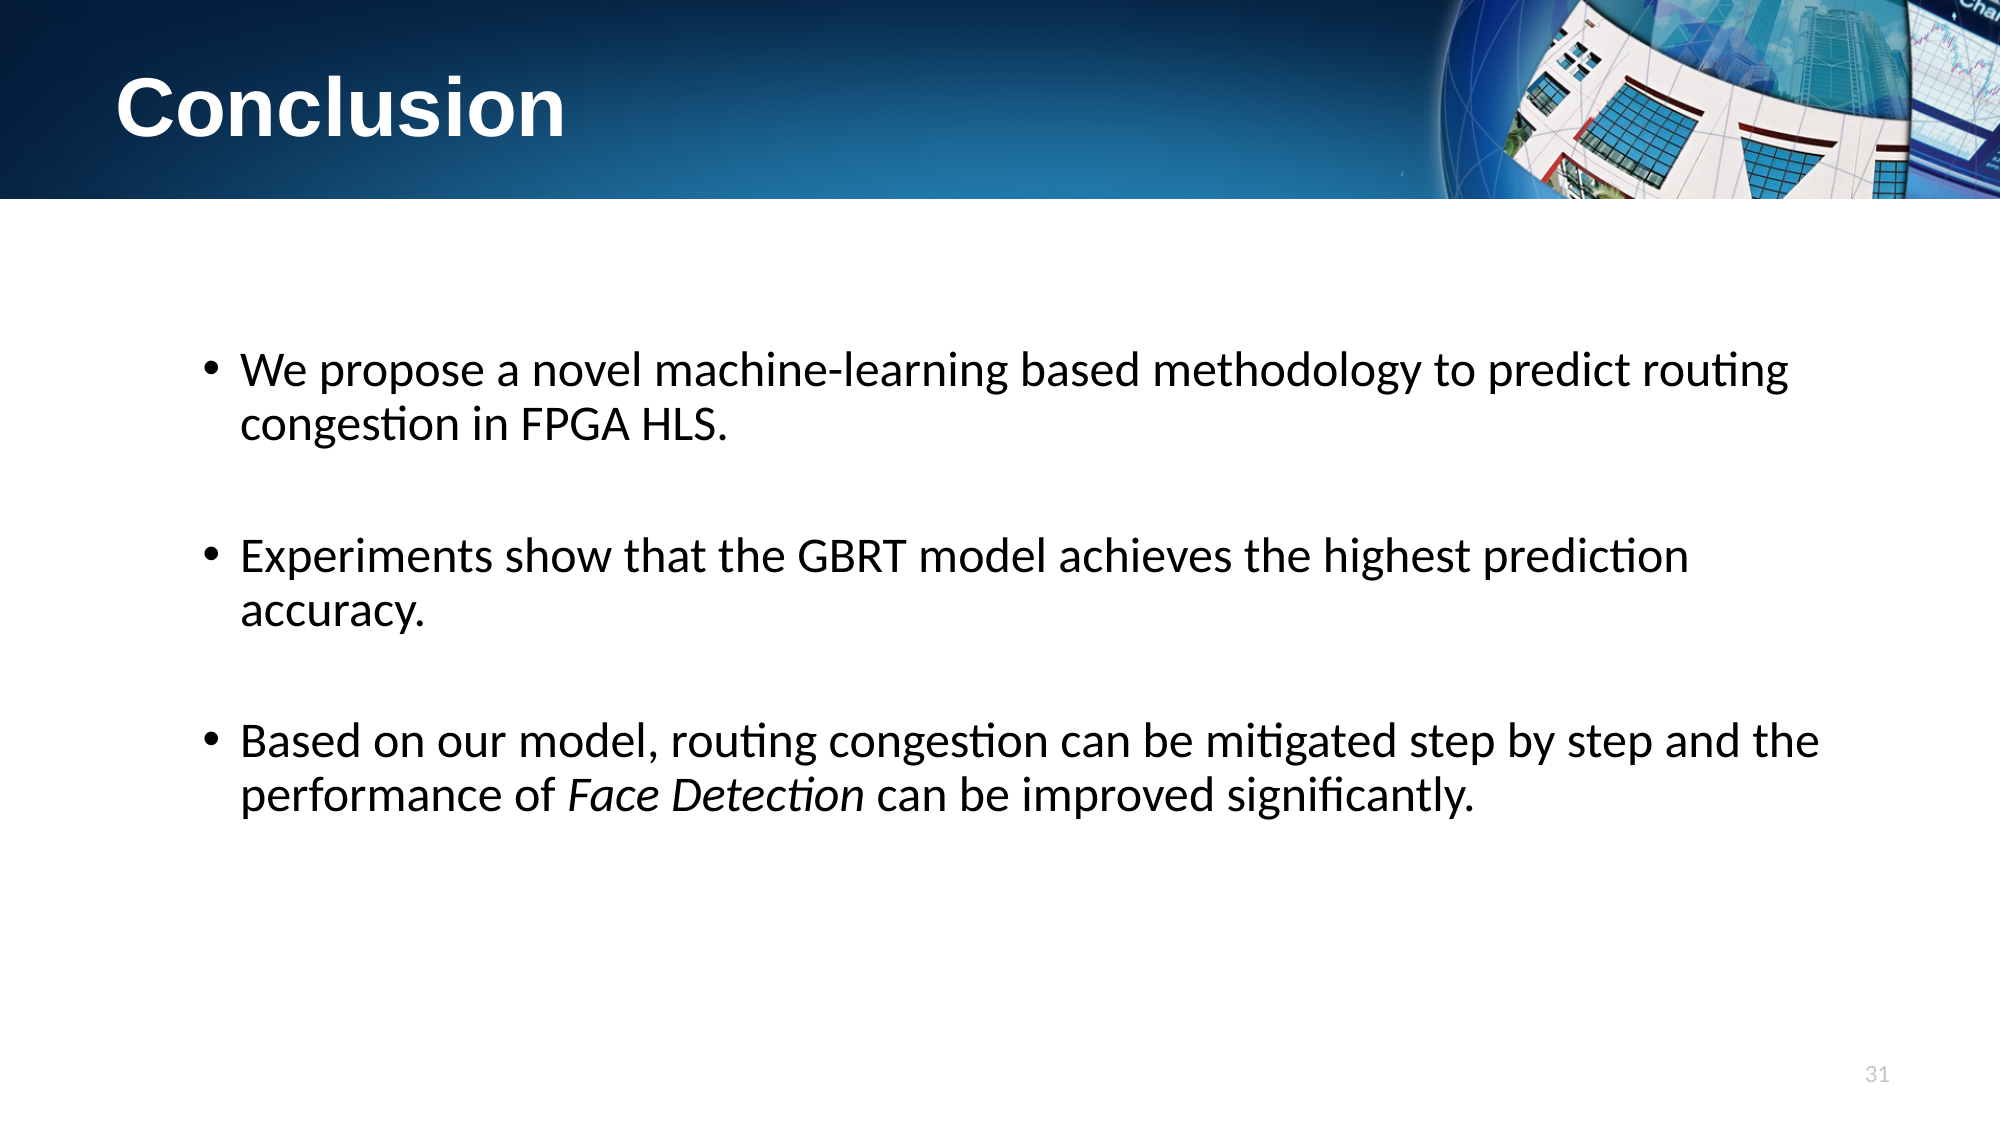

Conclusion
We propose a novel machine-learning based methodology to predict routing congestion in FPGA HLS.

Experiments show that the GBRT model achieves the highest prediction accuracy.

Based on our model, routing congestion can be mitigated step by step and the performance of Face Detection can be improved significantly.
31